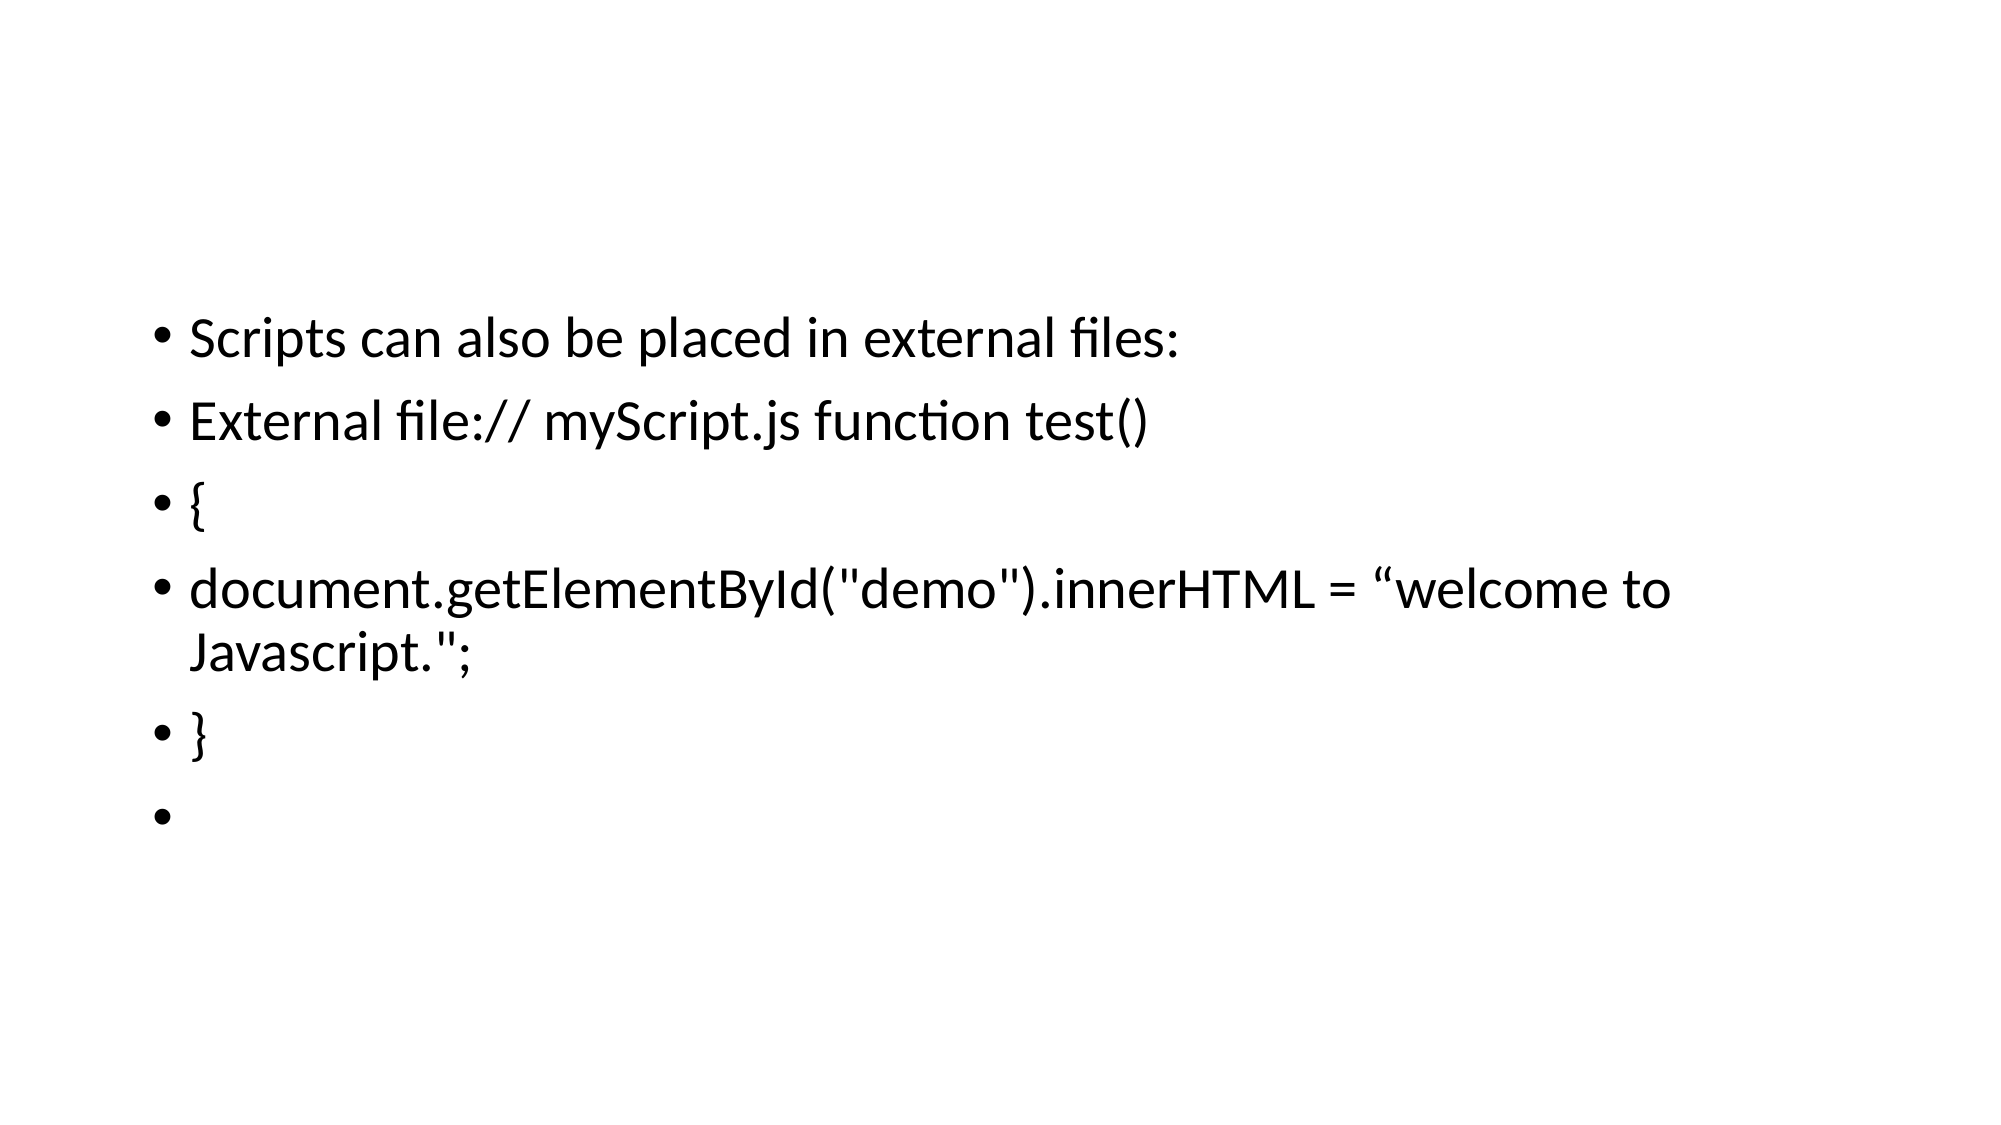

#
Scripts can also be placed in external files:
External file:// myScript.js function test()
{
document.getElementById("demo").innerHTML = “welcome to Javascript.";
}